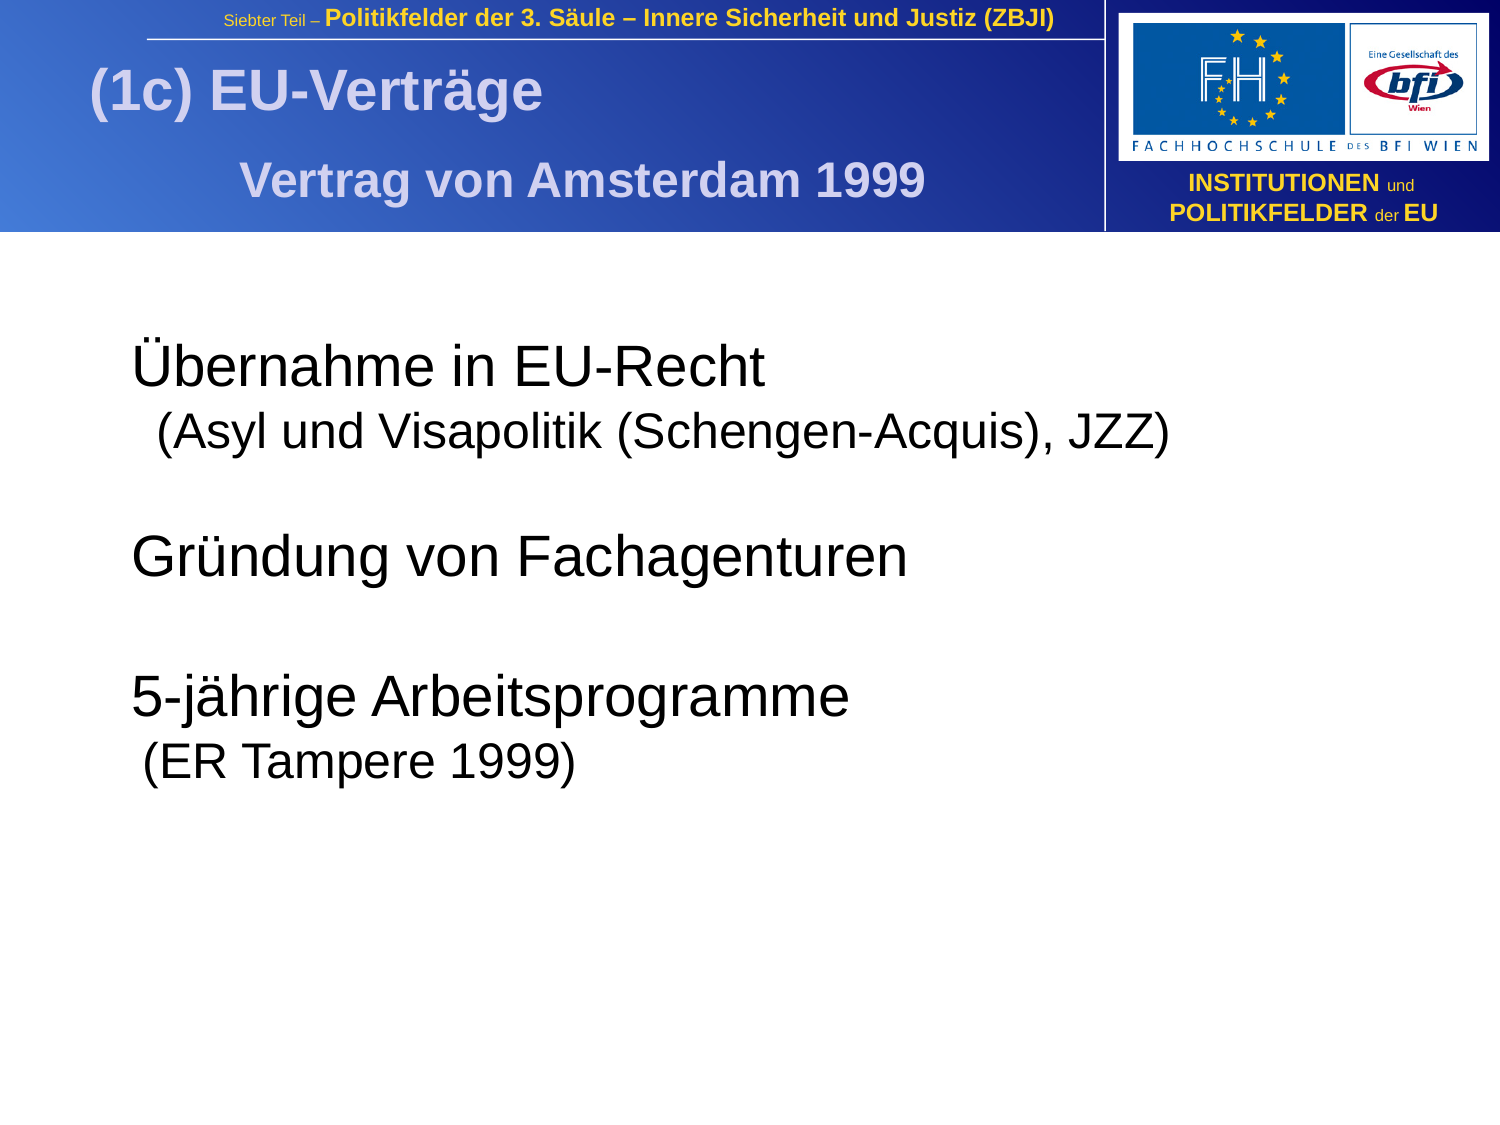

(1c) EU-Verträge
	Vertrag von Amsterdam 1999
 Übernahme in EU-Recht
   (Asyl und Visapolitik (Schengen-Acquis), JZZ)

 Gründung von Fachagenturen

 5-jährige Arbeitsprogramme
  (ER Tampere 1999)